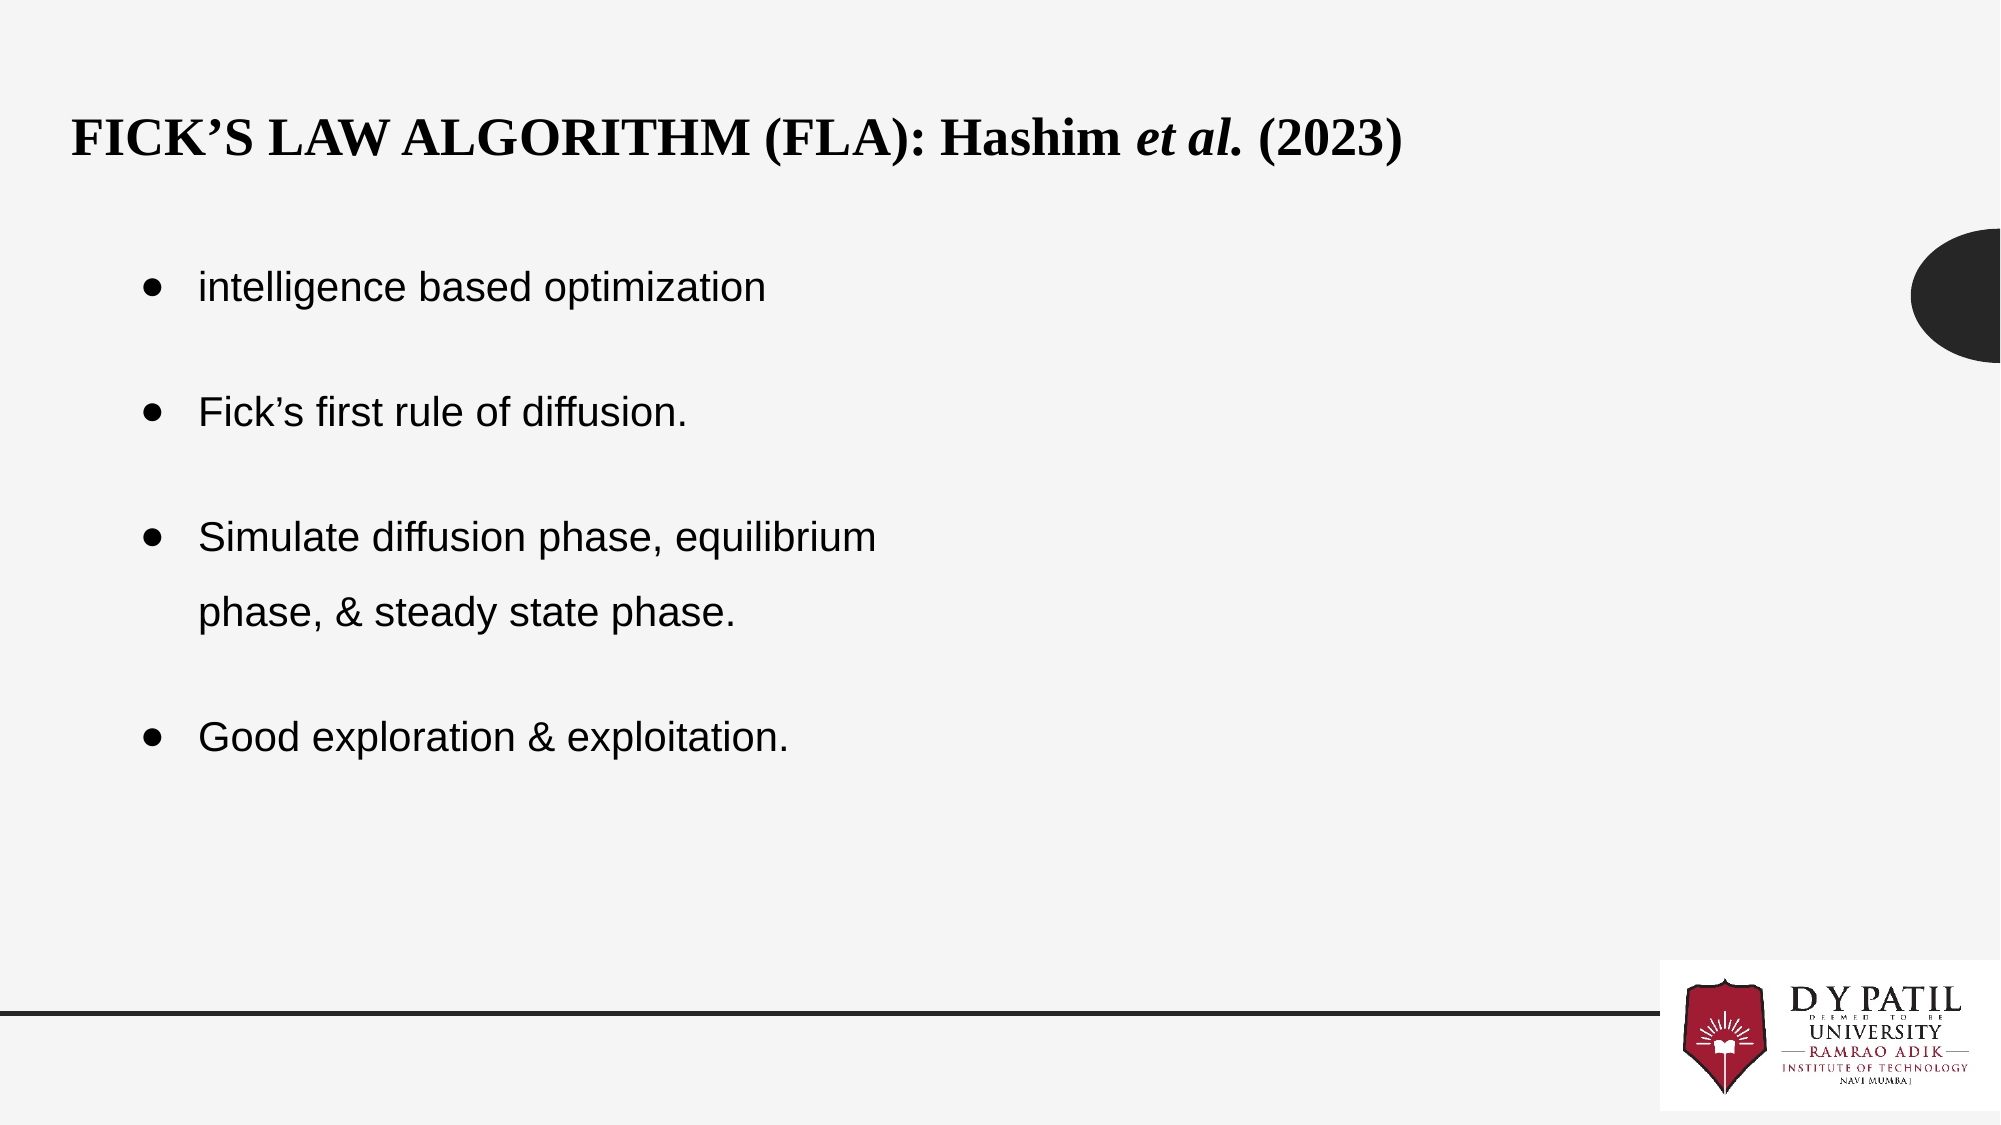

FICK’S LAW ALGORITHM (FLA): Hashim et al. (2023)

intelligence based optimization
Fick’s first rule of diffusion.
Simulate diffusion phase, equilibrium phase, & steady state phase.
Good exploration & exploitation.